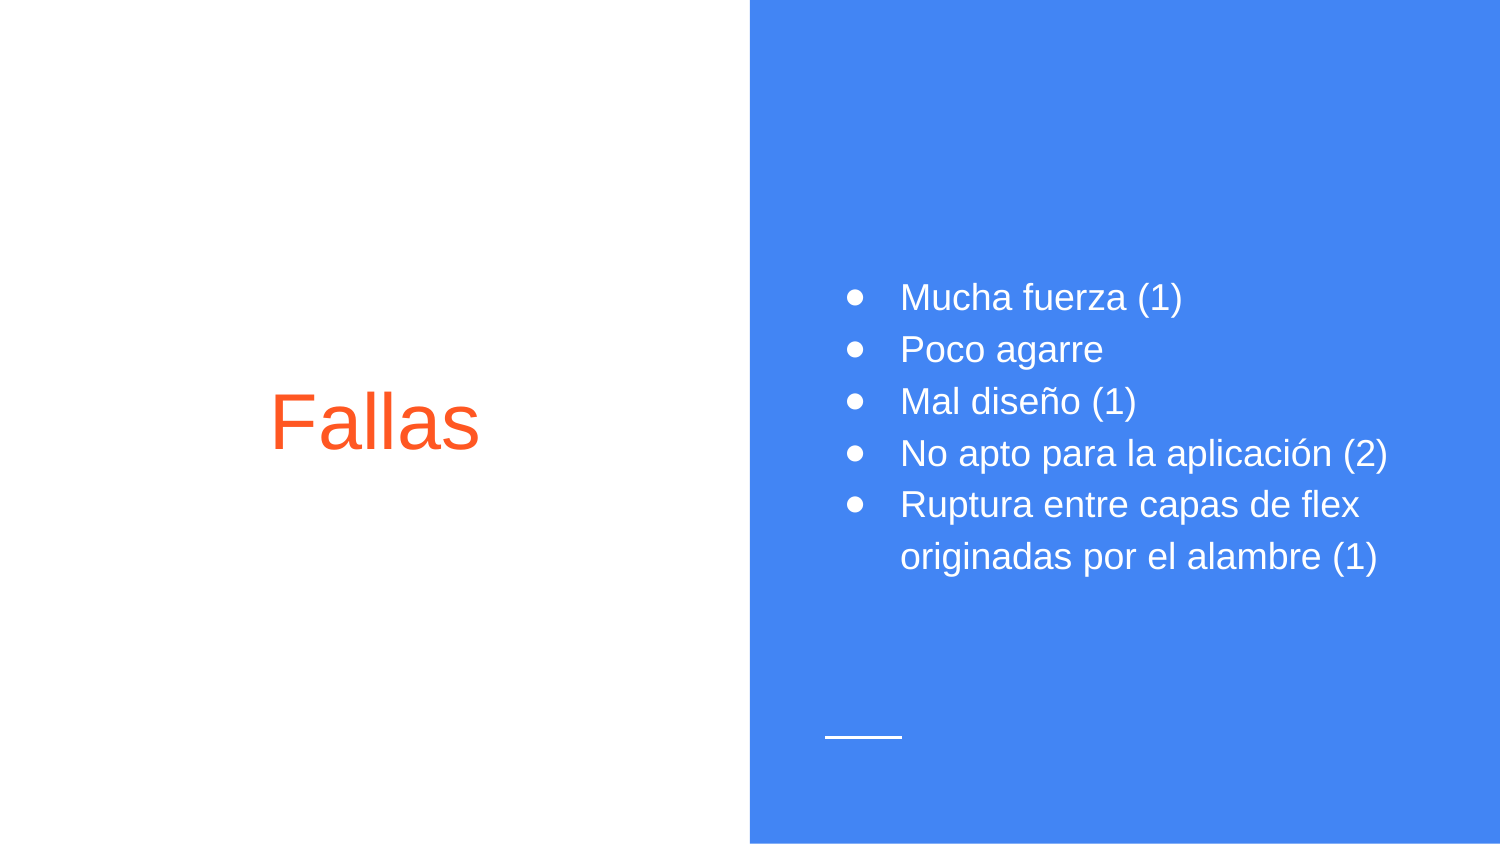

Mucha fuerza (1)
Poco agarre
Mal diseño (1)
No apto para la aplicación (2)
Ruptura entre capas de flex originadas por el alambre (1)
# Fallas